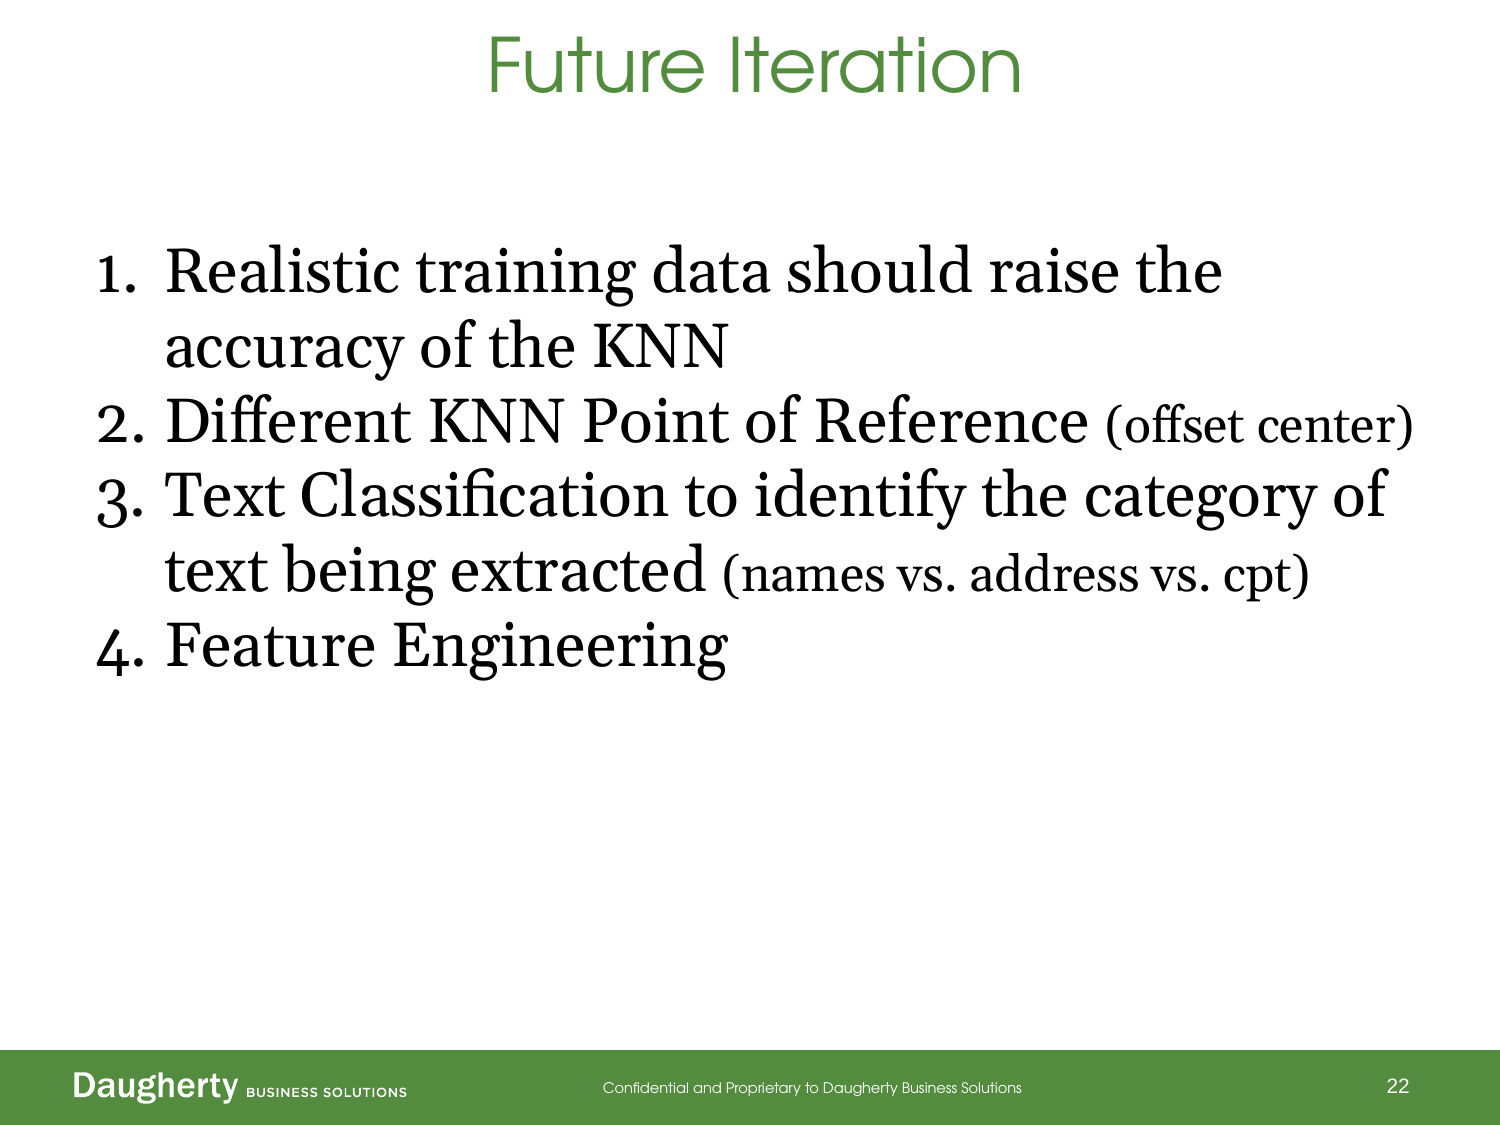

Future Iteration
Realistic training data should raise the accuracy of the KNN
Different KNN Point of Reference (offset center)
Text Classification to identify the category of text being extracted (names vs. address vs. cpt)
Feature Engineering
22